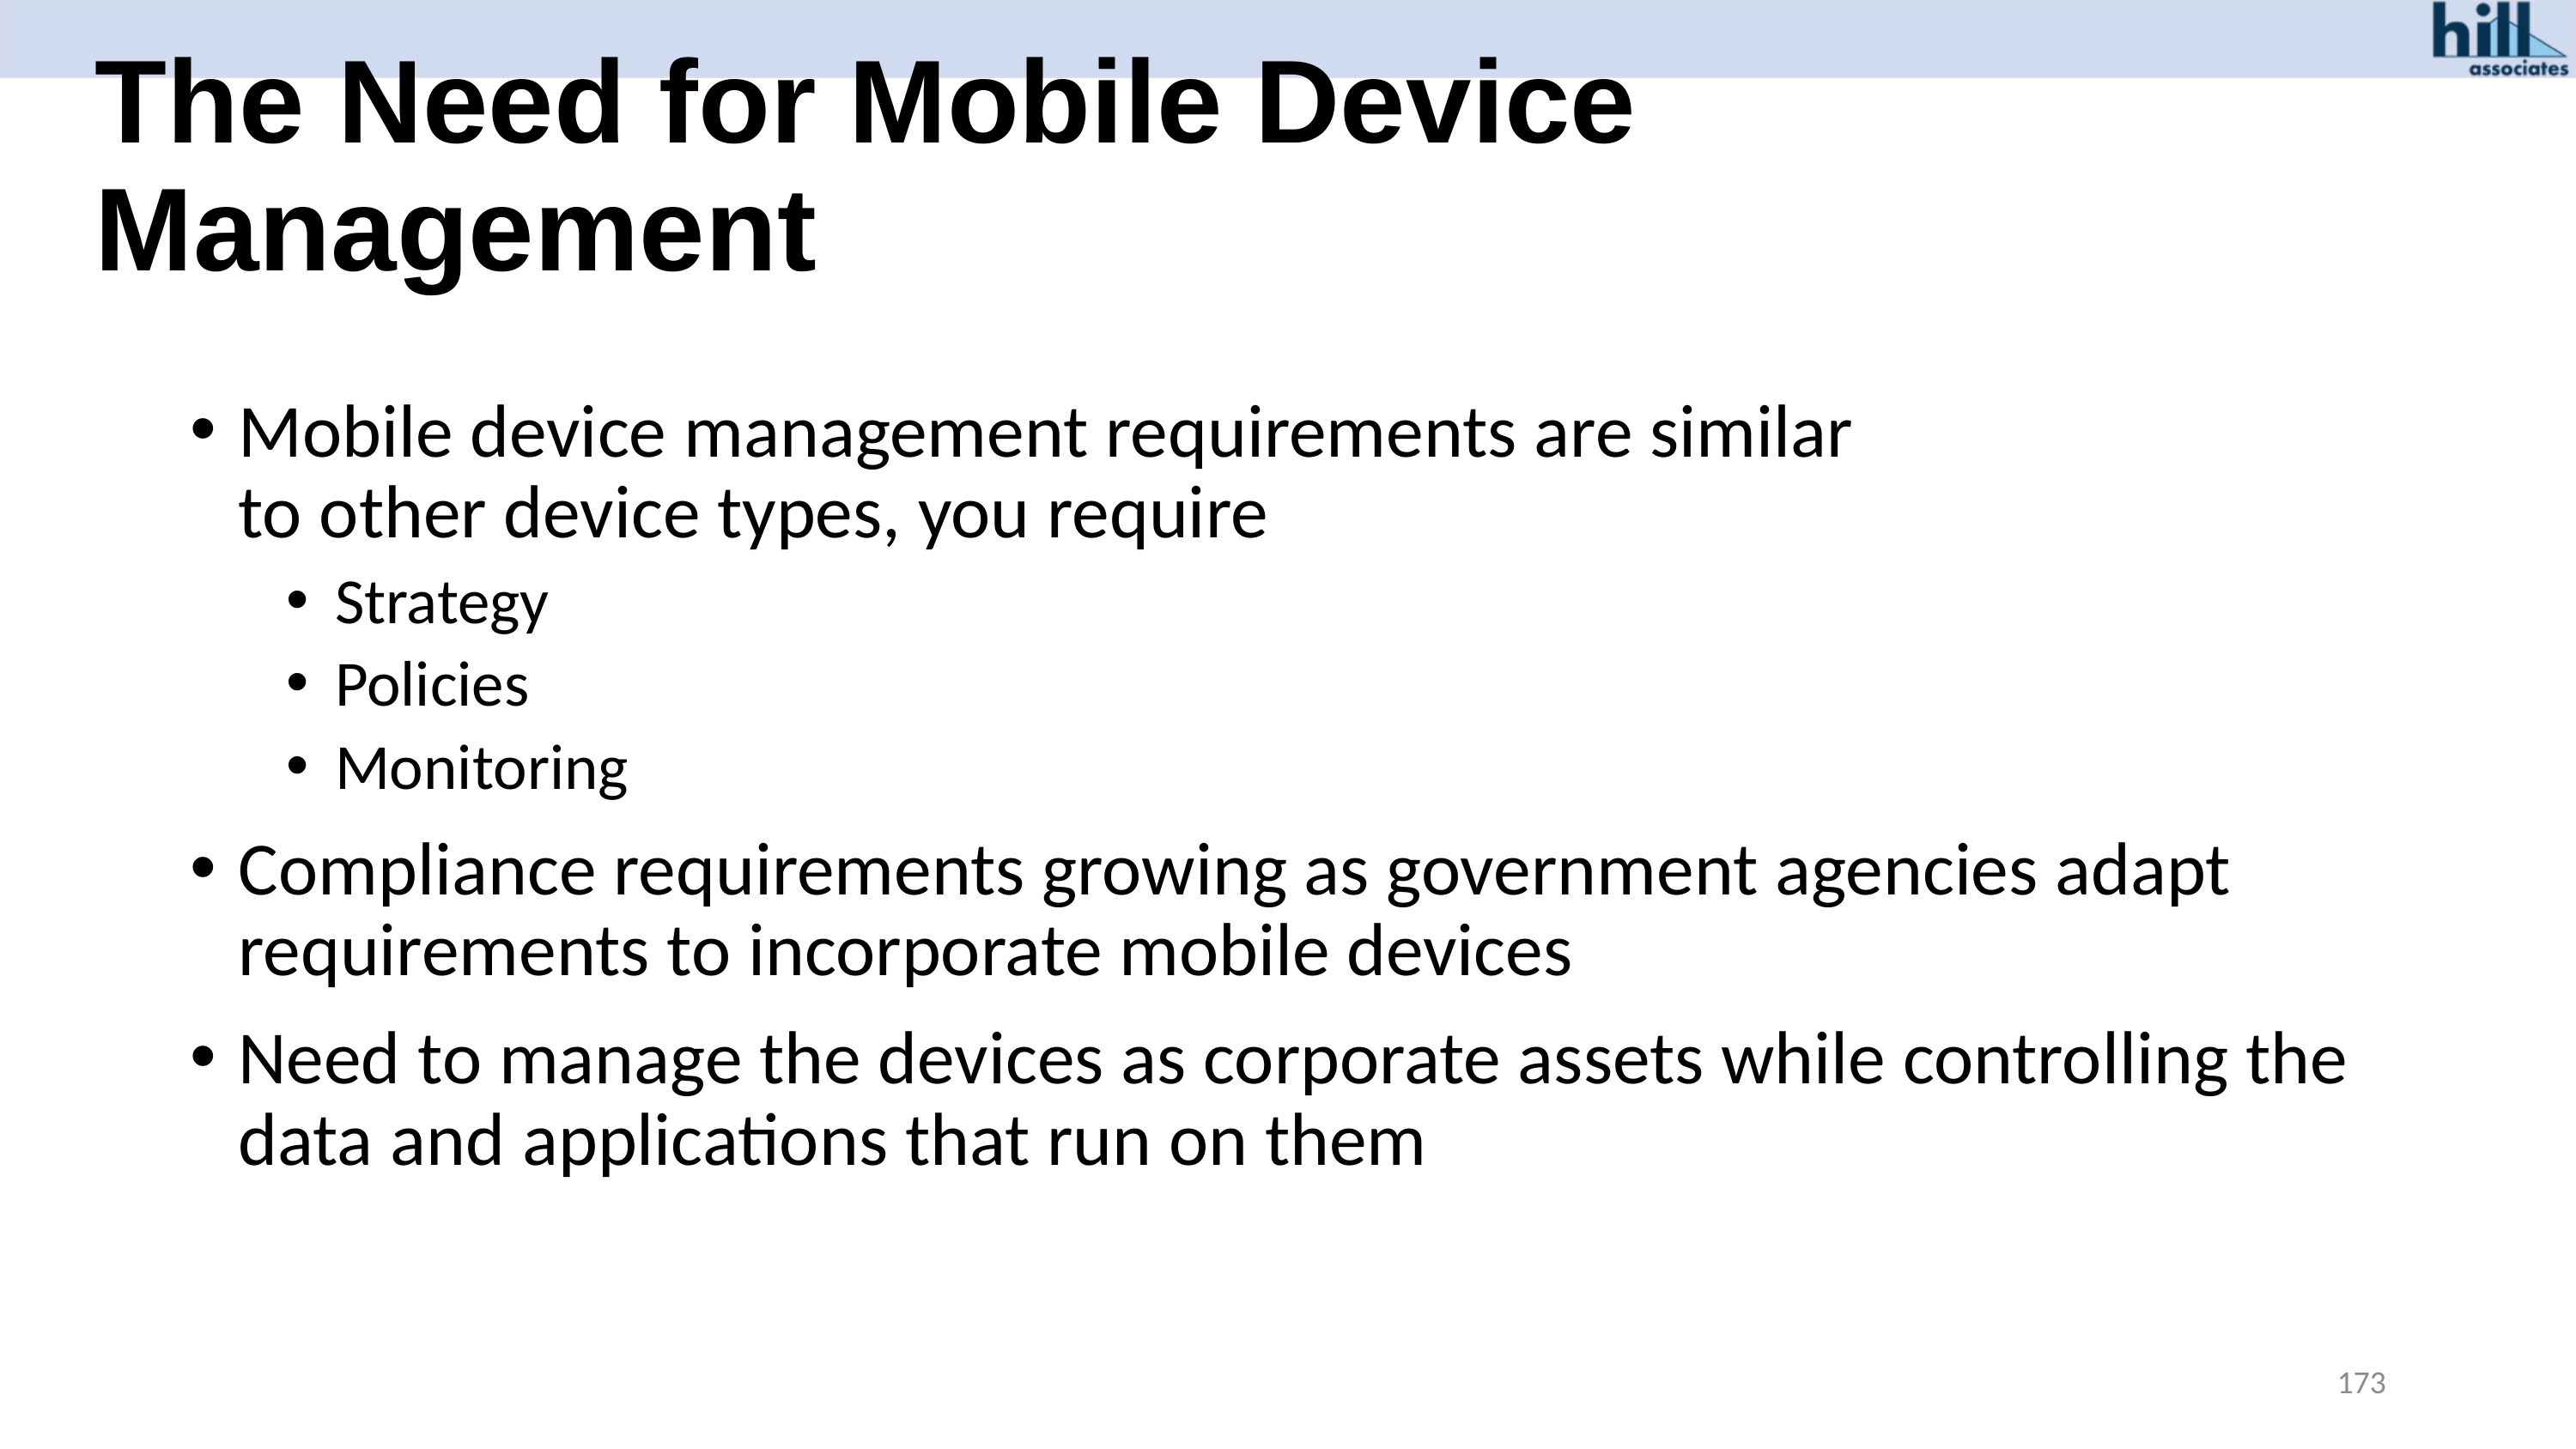

# The Need for Mobile Device Management
Mobile device management requirements are similar
to other device types, you require
Strategy
Policies
Monitoring
Compliance requirements growing as government agencies adapt requirements to incorporate mobile devices
Need to manage the devices as corporate assets while controlling the data and applications that run on them
173